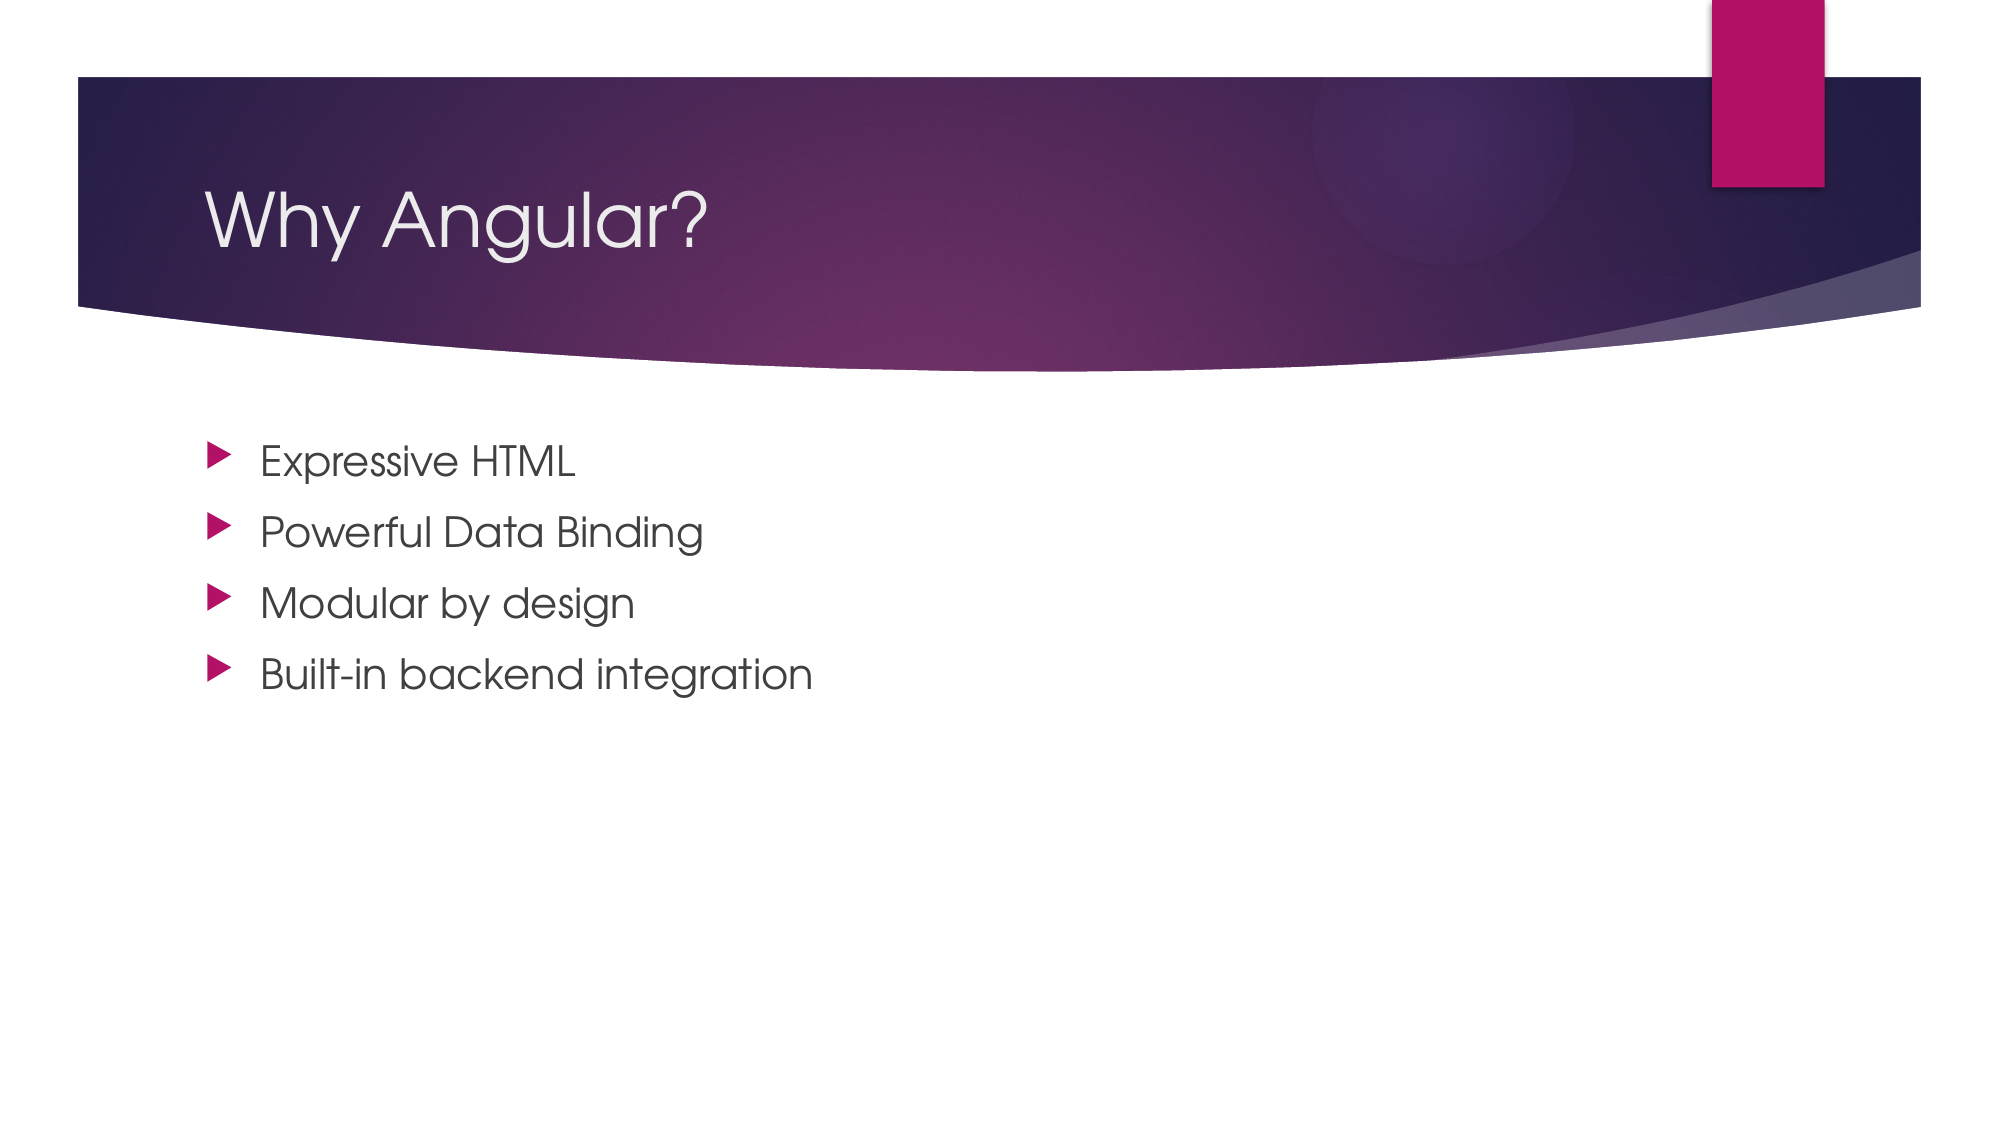

# Why Angular?
Expressive HTML
Powerful Data Binding
Modular by design
Built-in backend integration